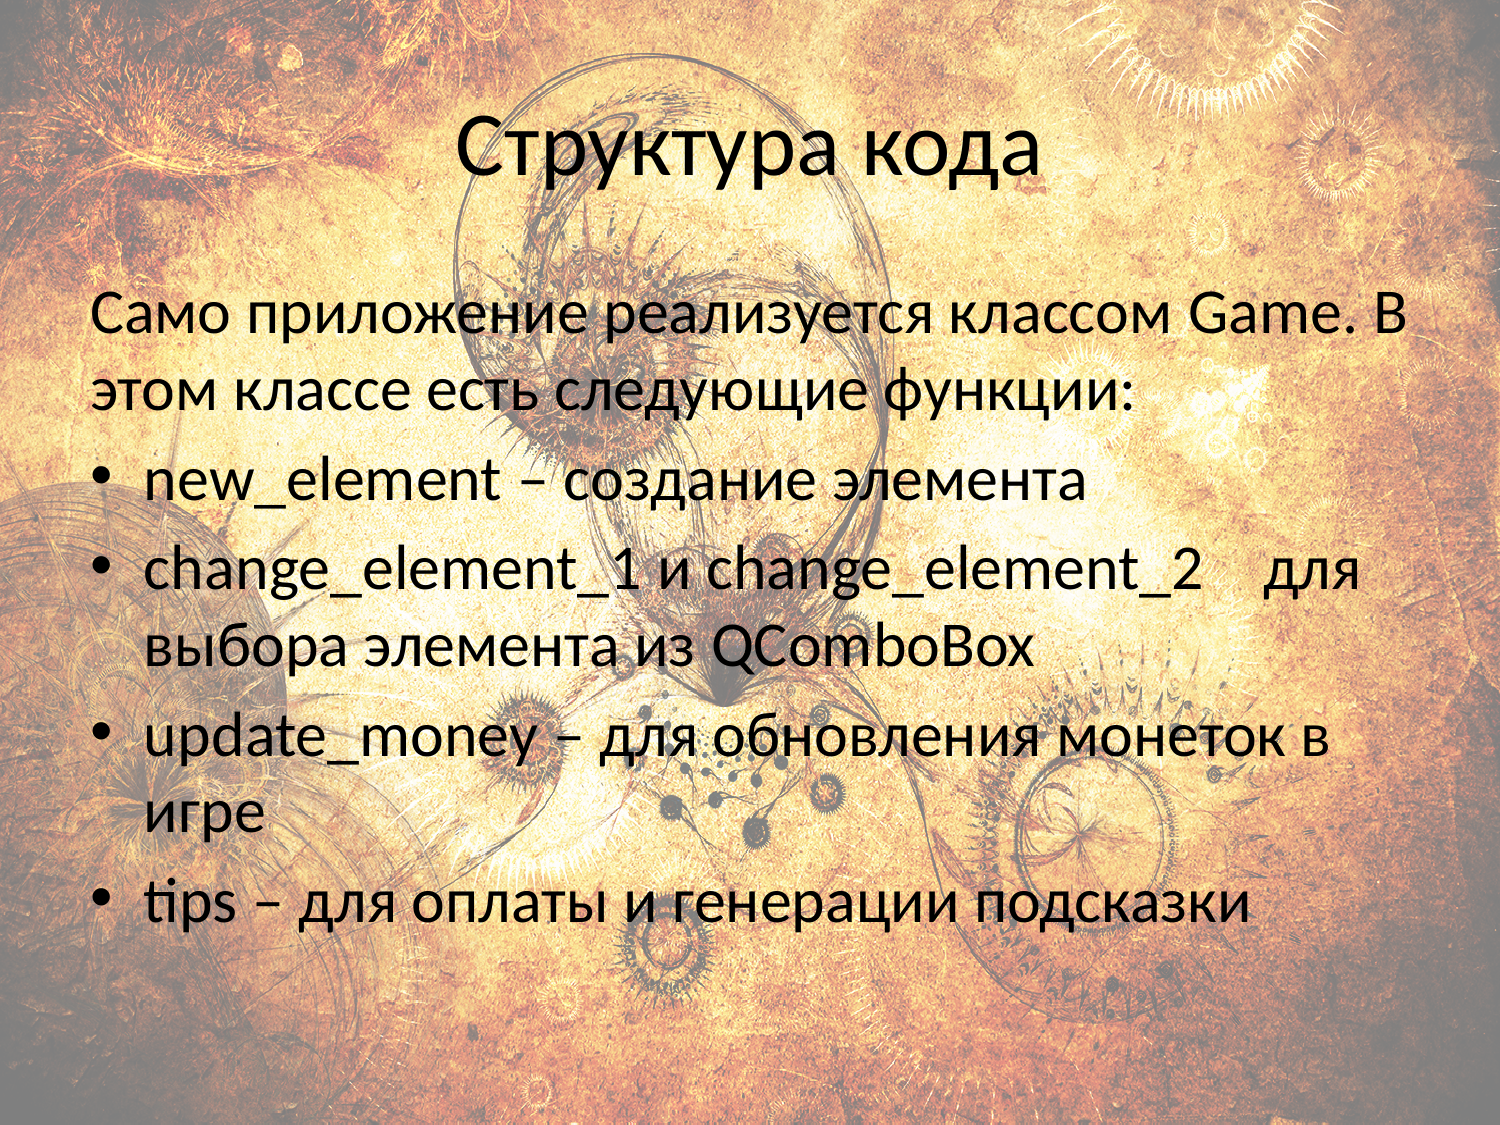

# Структура кода
Само приложение реализуется классом Game. В этом классе есть следующие функции:
new_element – создание элемента
change_element_1 и change_element_2    для выбора элемента из QComboBox
update_money – для обновления монеток в игре
tips – для оплаты и генерации подсказки